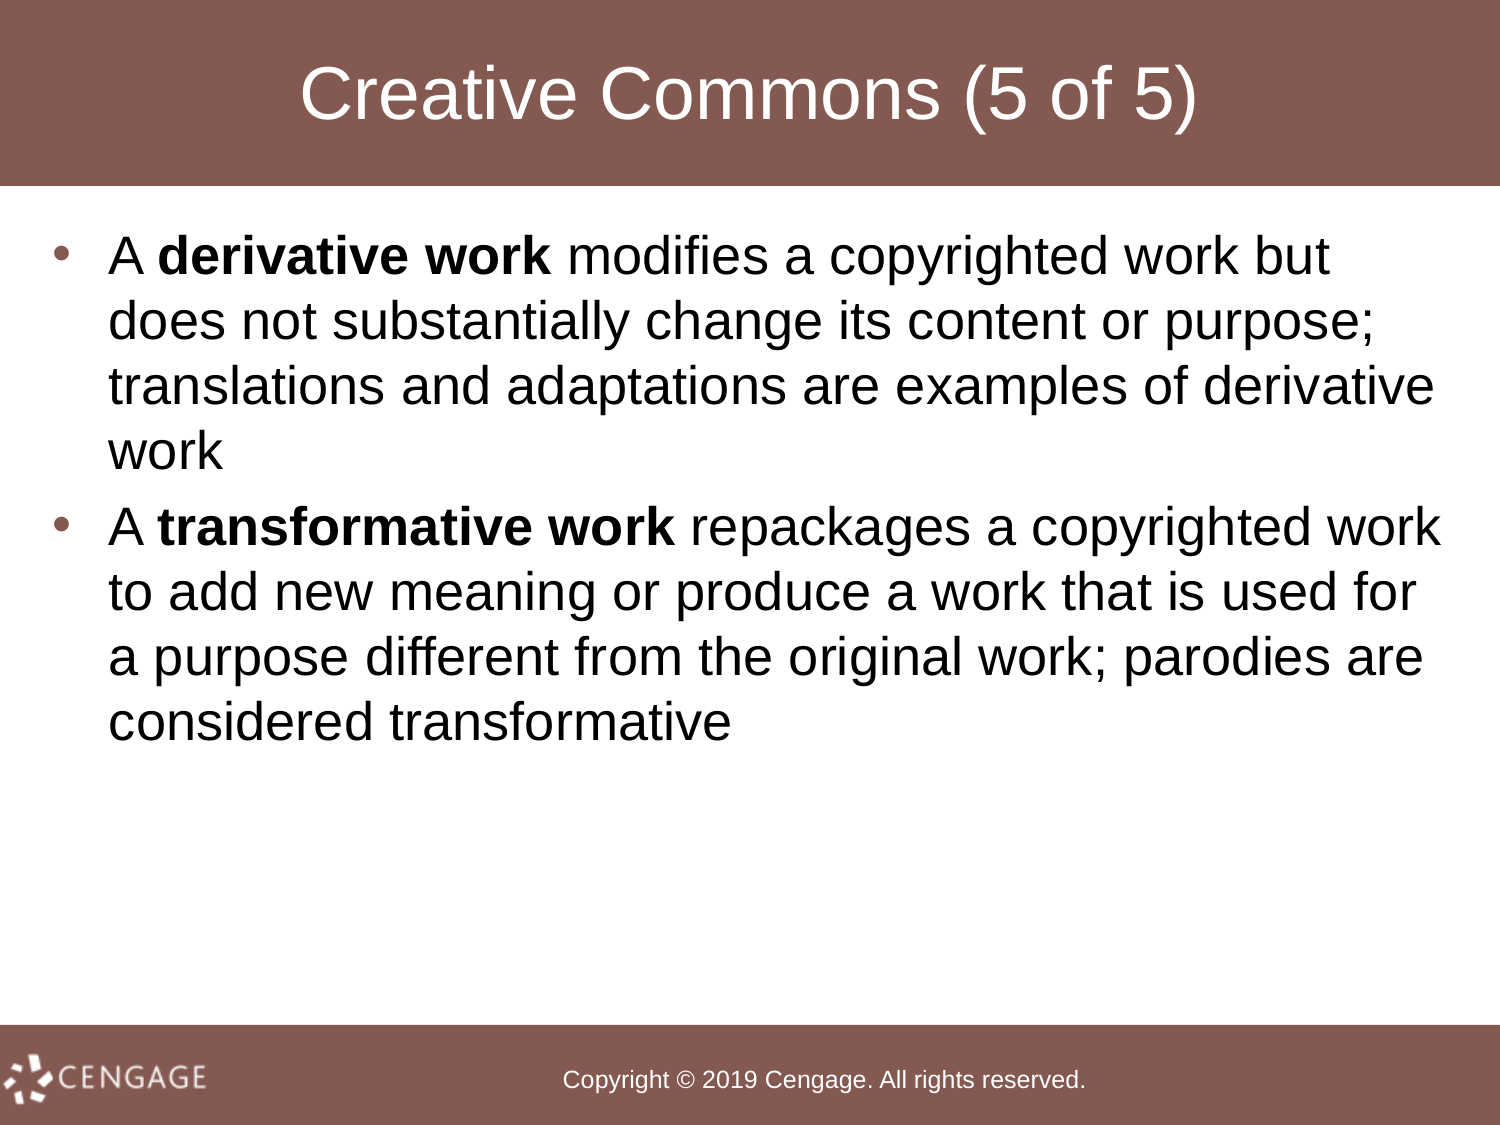

# Creative Commons (5 of 5)
A derivative work modifies a copyrighted work but does not substantially change its content or purpose; translations and adaptations are examples of derivative work
A transformative work repackages a copyrighted work to add new meaning or produce a work that is used for a purpose different from the original work; parodies are considered transformative